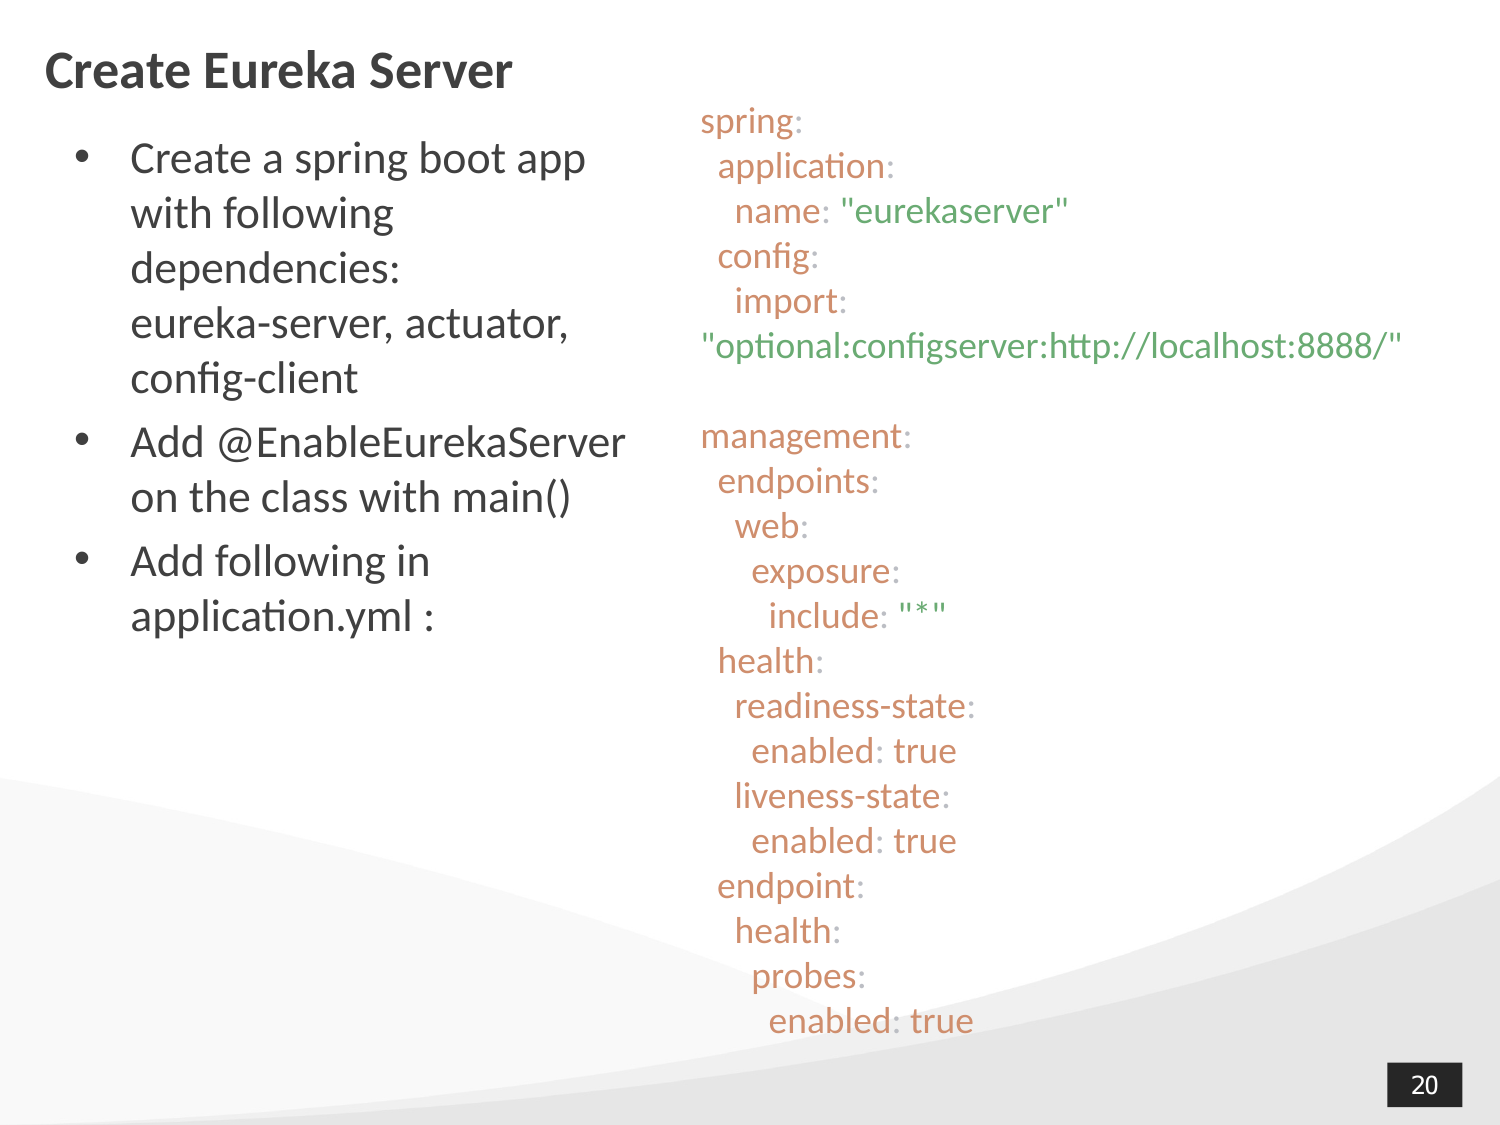

# Create Eureka Server
spring:
  application:
    name: "eurekaserver"
  config:
    import: "optional:configserver:http://localhost:8888/"
management:
  endpoints:
    web:
      exposure:
        include: "*"
  health:
    readiness-state:
      enabled: true
    liveness-state:
      enabled: true
  endpoint:
    health:
      probes:
        enabled: true
Create a spring boot app with following dependencies:
eureka-server, actuator, config-client
Add @EnableEurekaServer on the class with main()
Add following in application.yml :